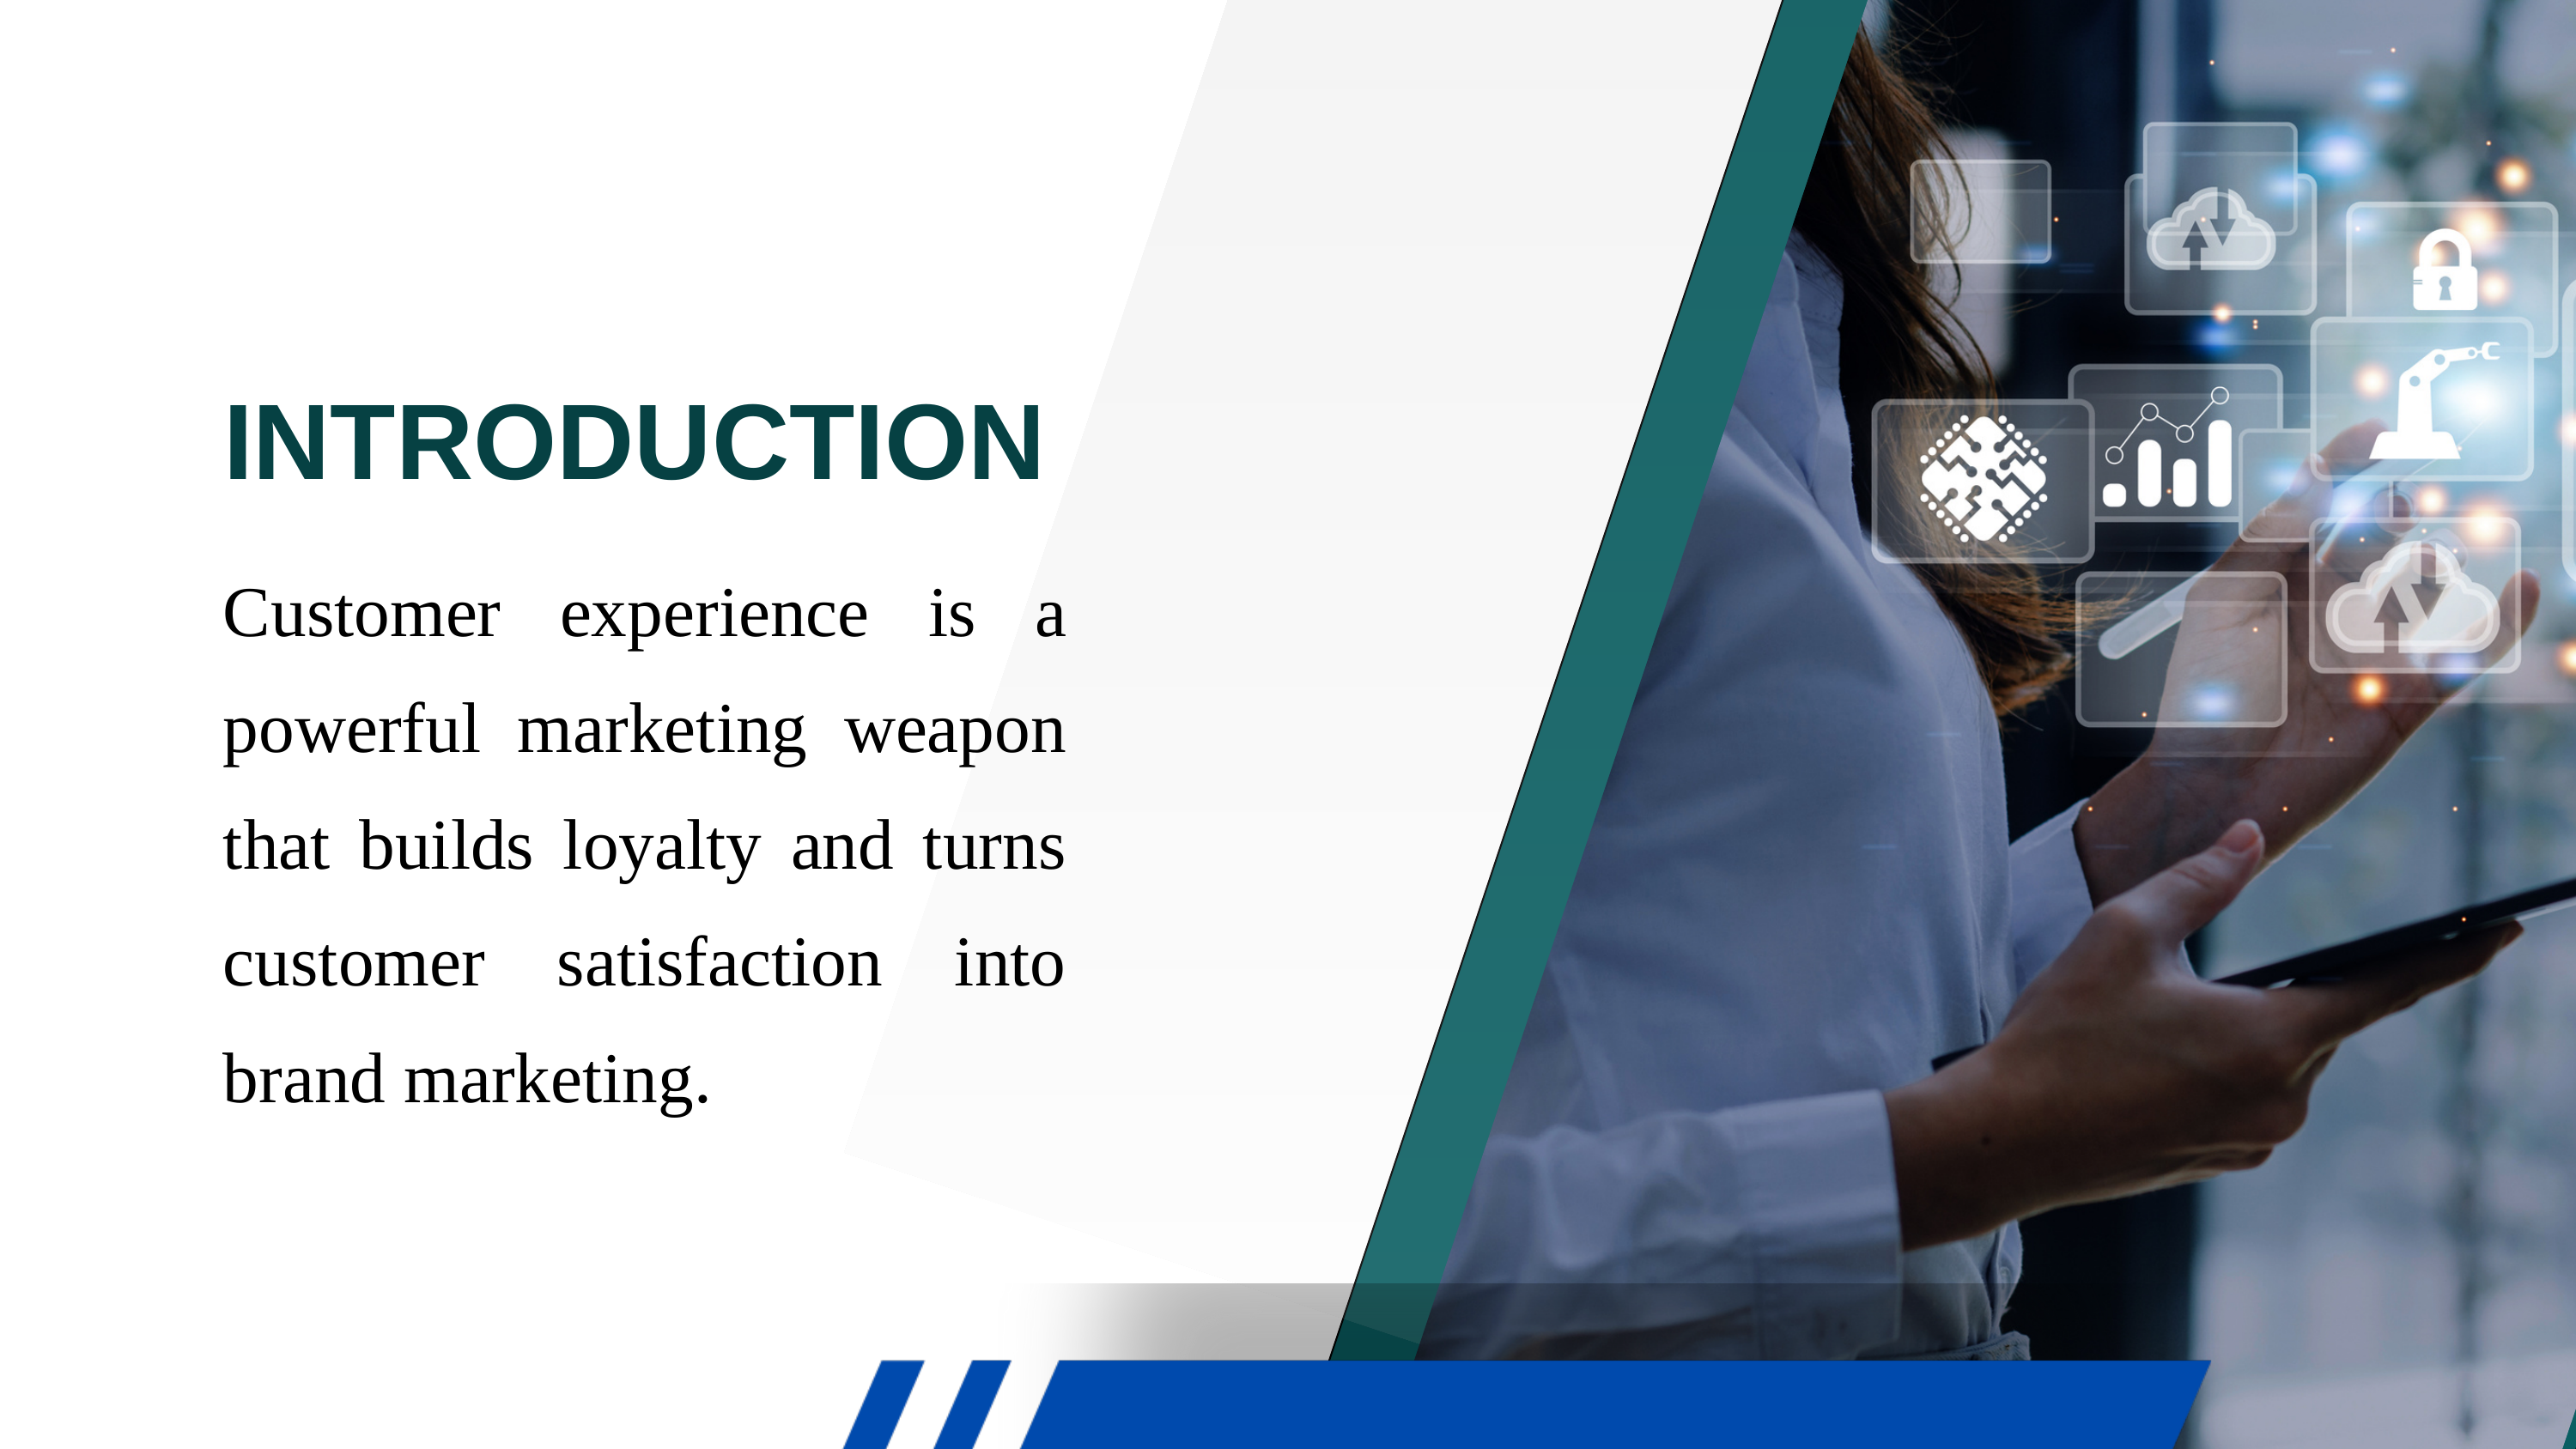

INTRODUCTION
Customer experience is a powerful marketing weapon that builds loyalty and turns customer satisfaction into brand marketing.